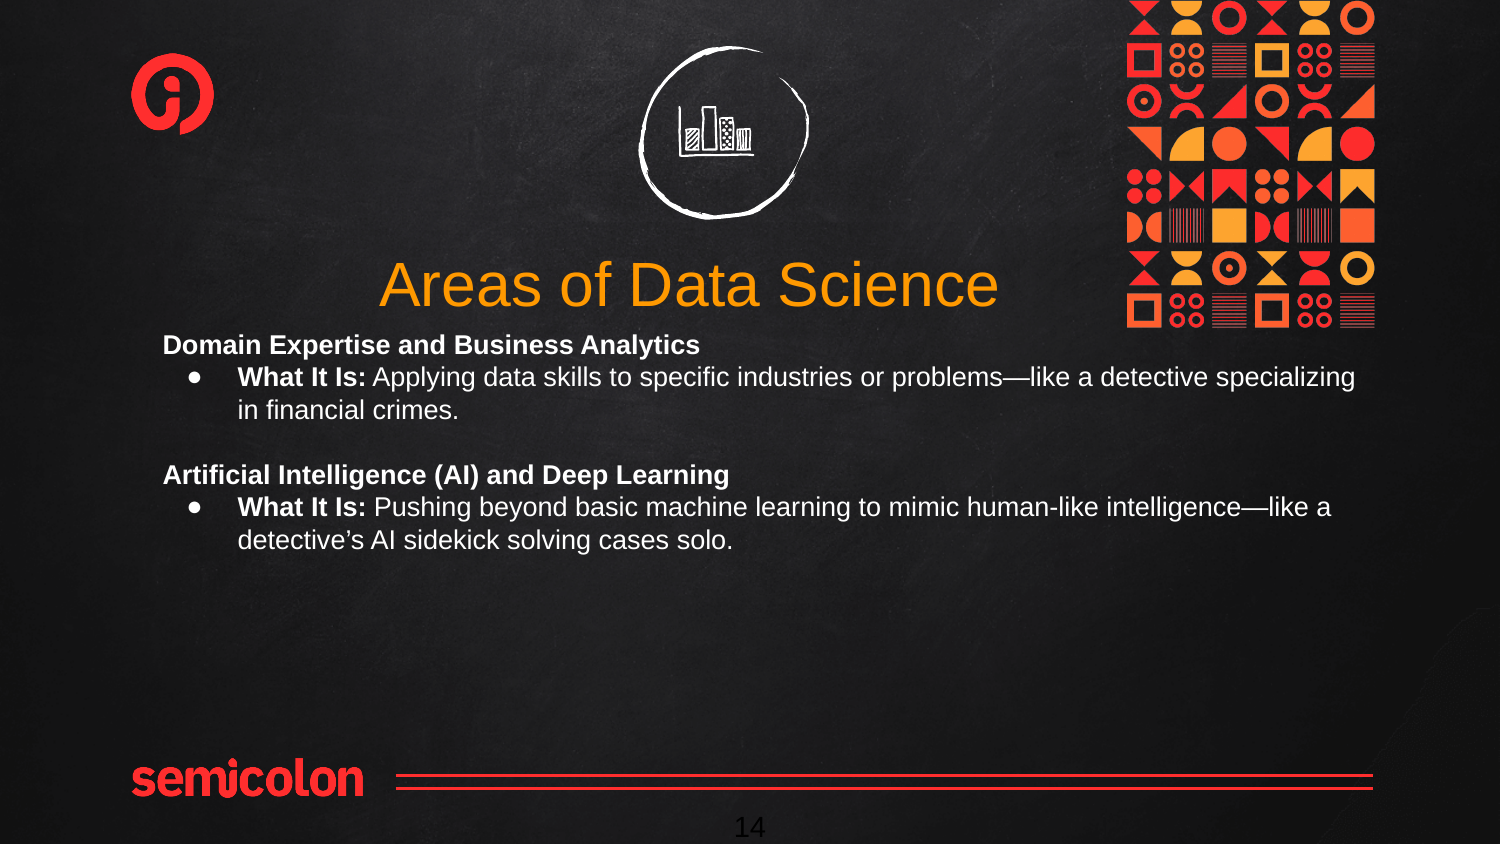

Areas of Data Science
Domain Expertise and Business Analytics
What It Is: Applying data skills to specific industries or problems—like a detective specializing in financial crimes.

Artificial Intelligence (AI) and Deep Learning
What It Is: Pushing beyond basic machine learning to mimic human-like intelligence—like a detective’s AI sidekick solving cases solo.

14